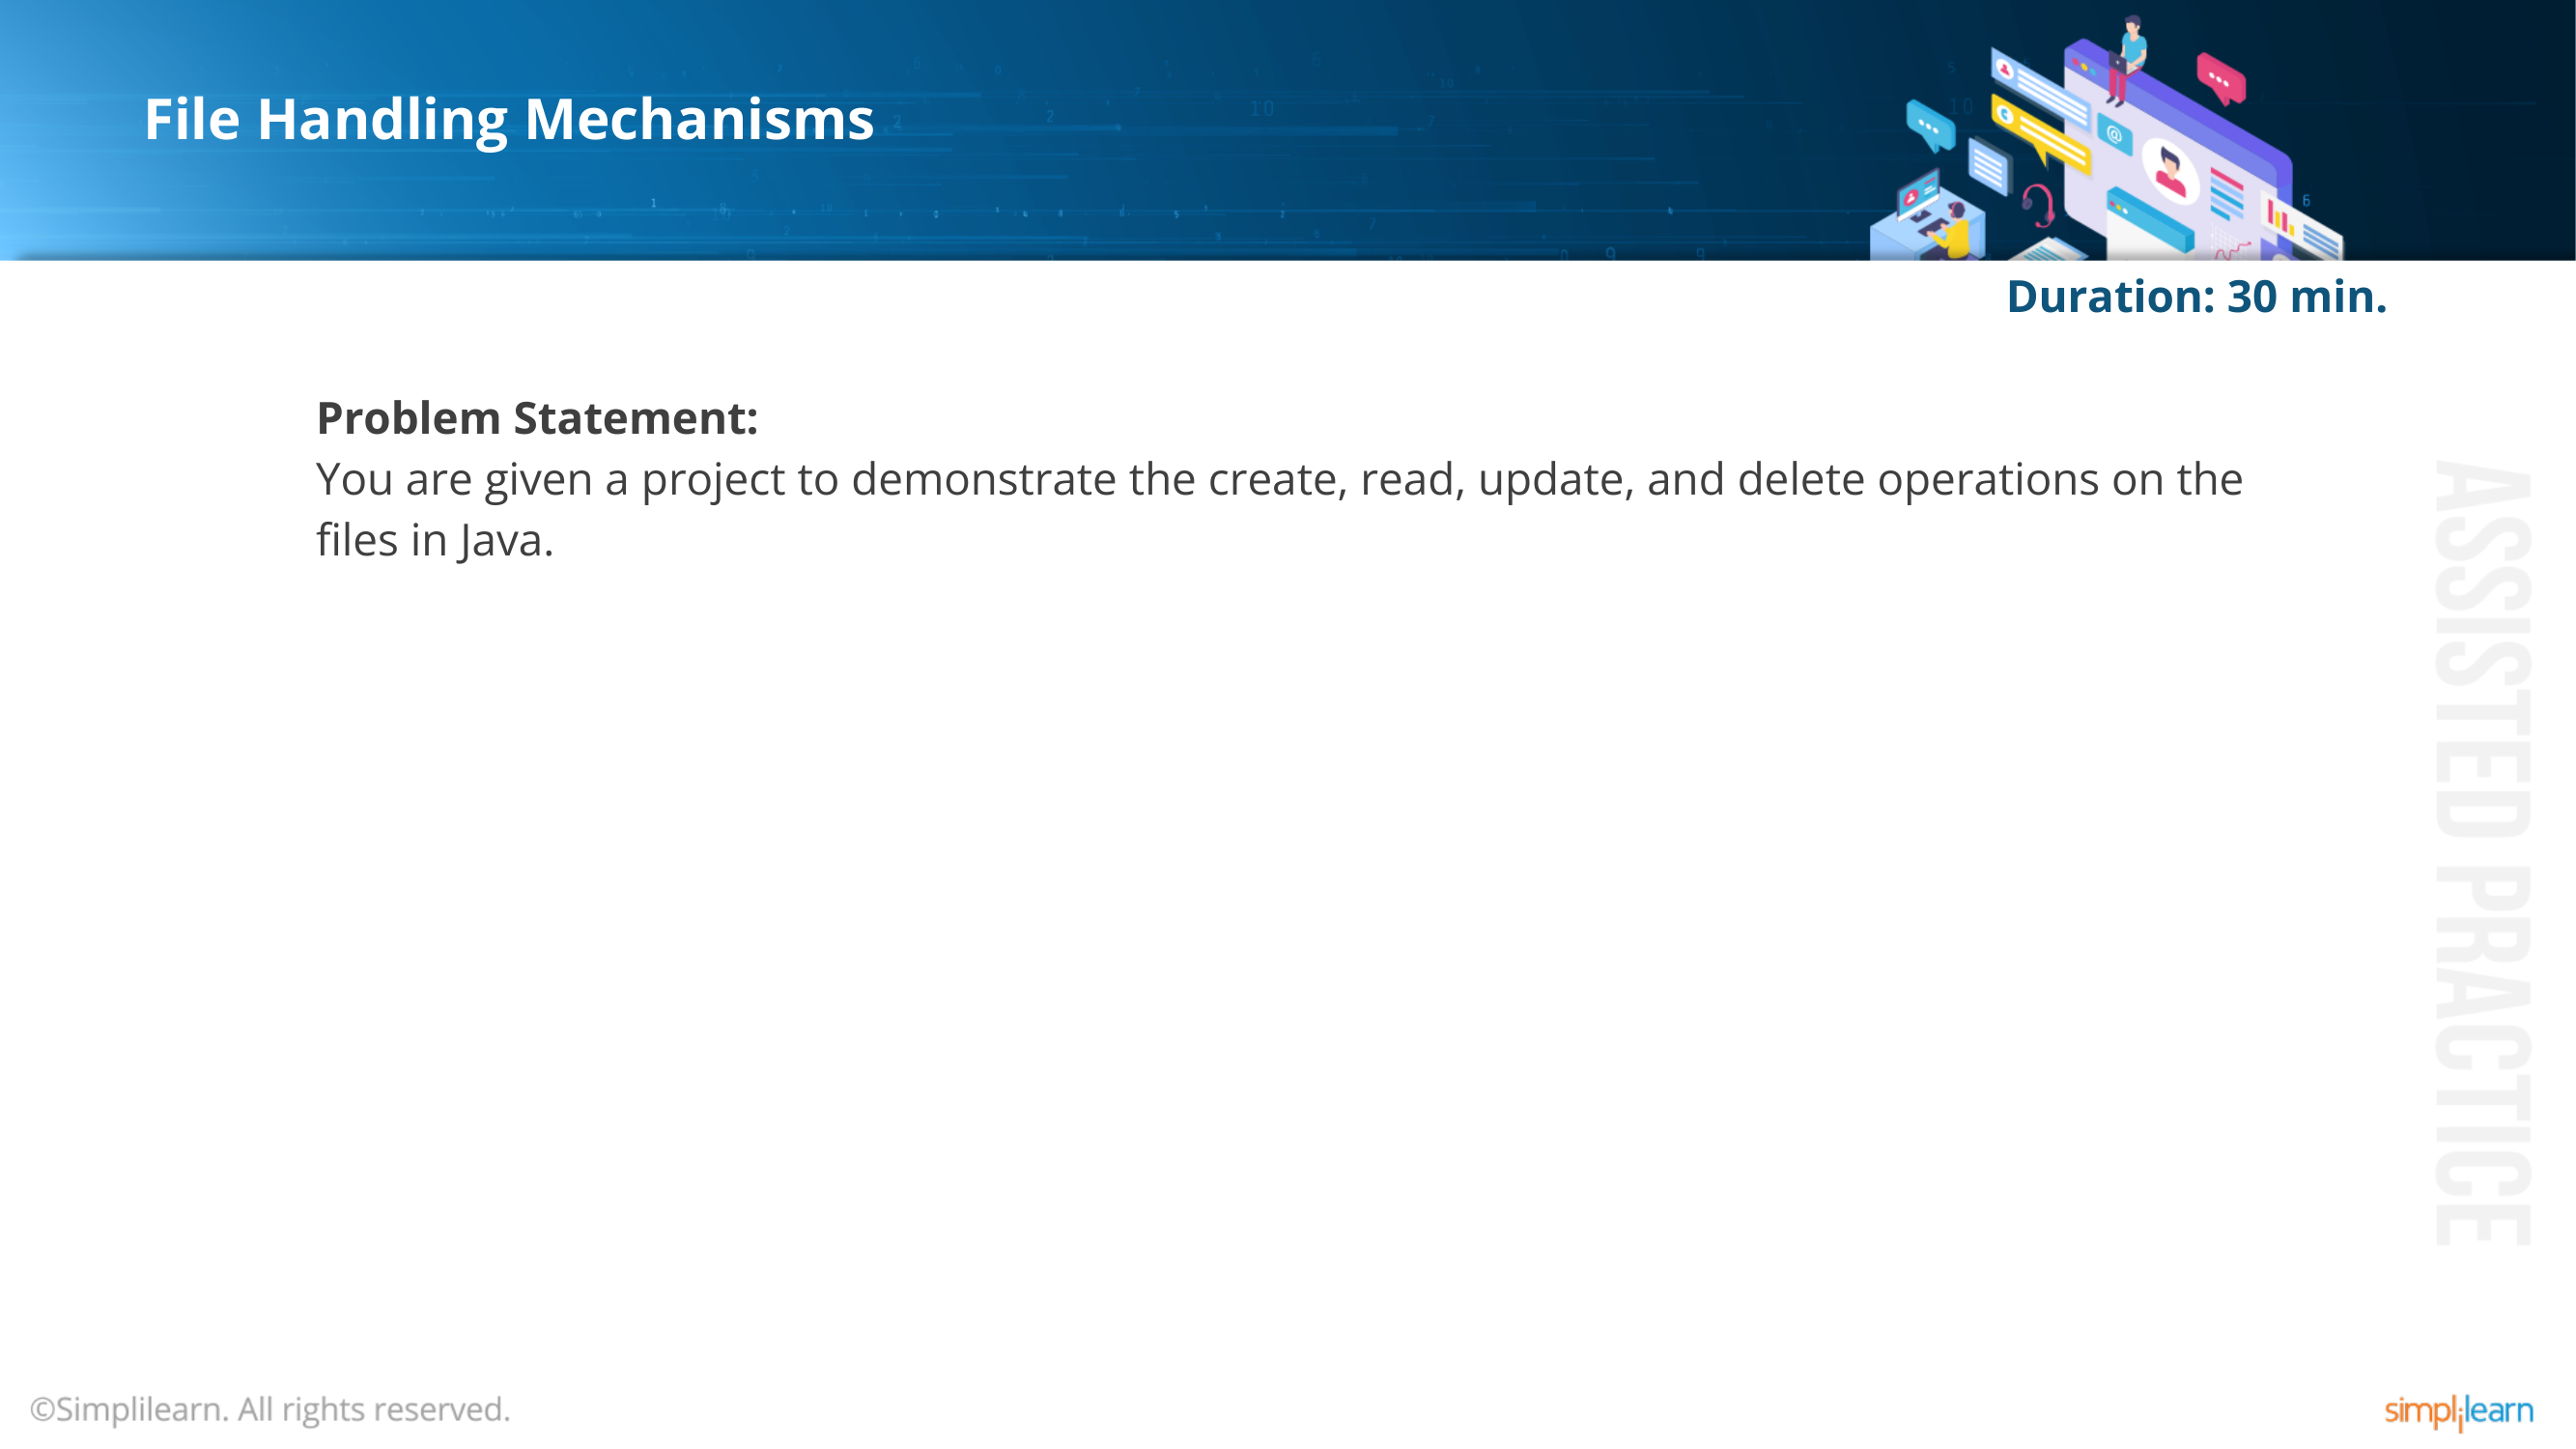

# File Handling Mechanisms
Duration: 30 min.
Problem Statement:
You are given a project to demonstrate the create, read, update, and delete operations on the files in Java.